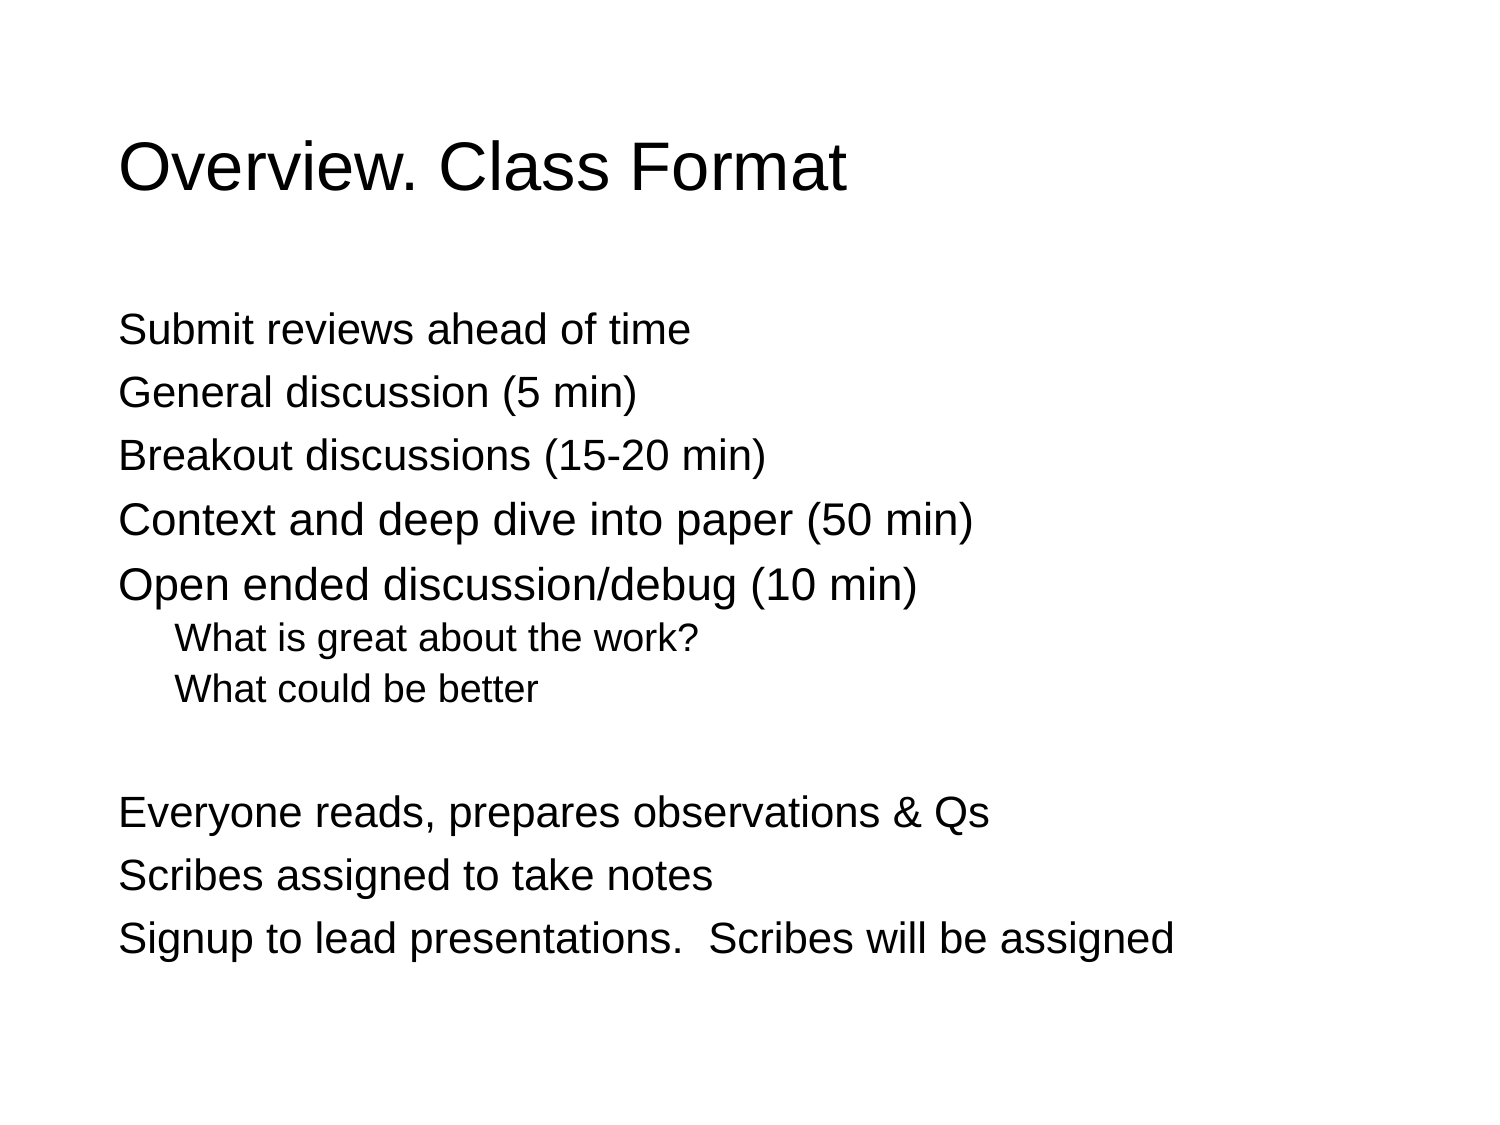

# Overview. Class Format
Submit reviews ahead of time
General discussion (5 min)
Breakout discussions (15-20 min)
Context and deep dive into paper (50 min)
Open ended discussion/debug (10 min)
What is great about the work?
What could be better

Everyone reads, prepares observations & Qs
Scribes assigned to take notes
Signup to lead presentations.  Scribes will be assigned